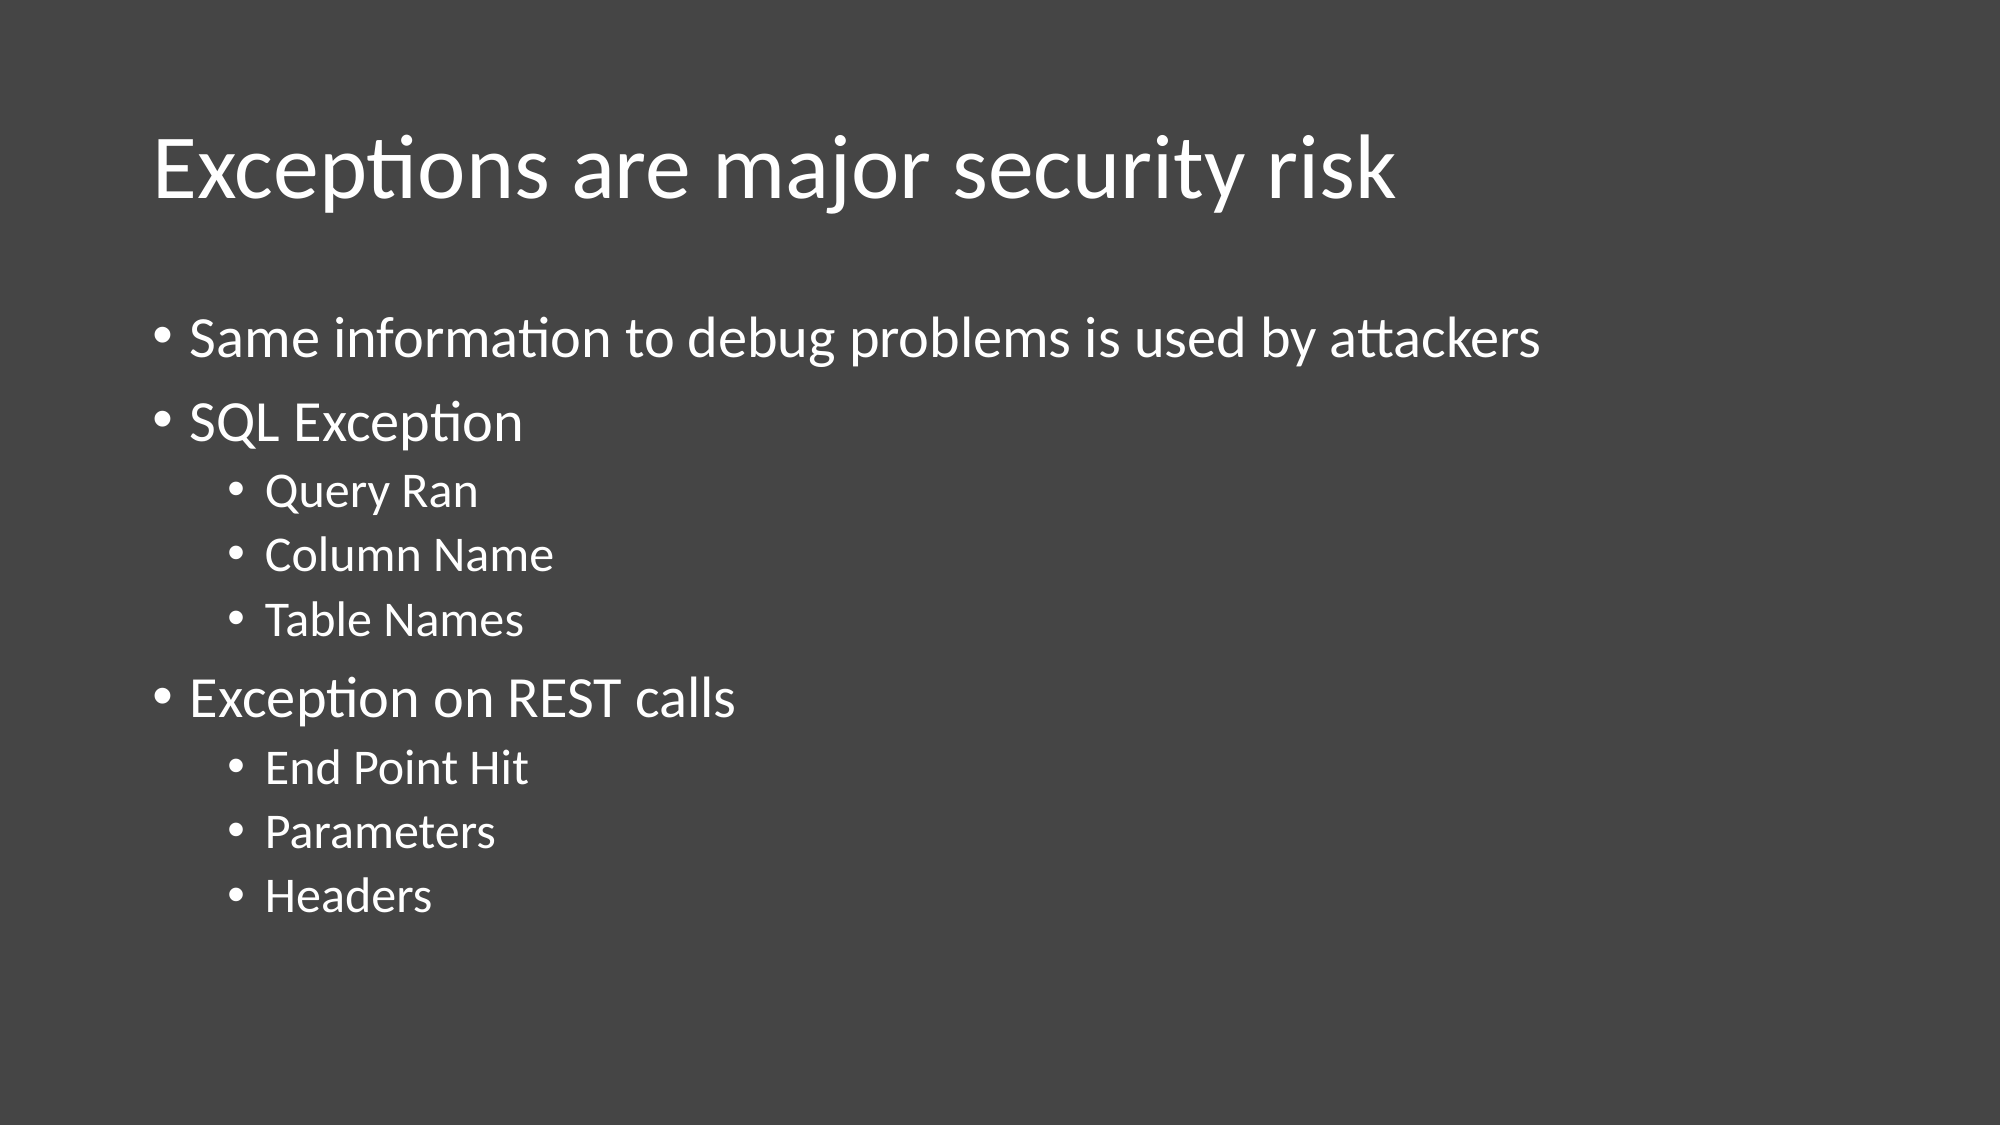

# Exceptions are major security risk
Same information to debug problems is used by attackers
SQL Exception
Query Ran
Column Name
Table Names
Exception on REST calls
End Point Hit
Parameters
Headers